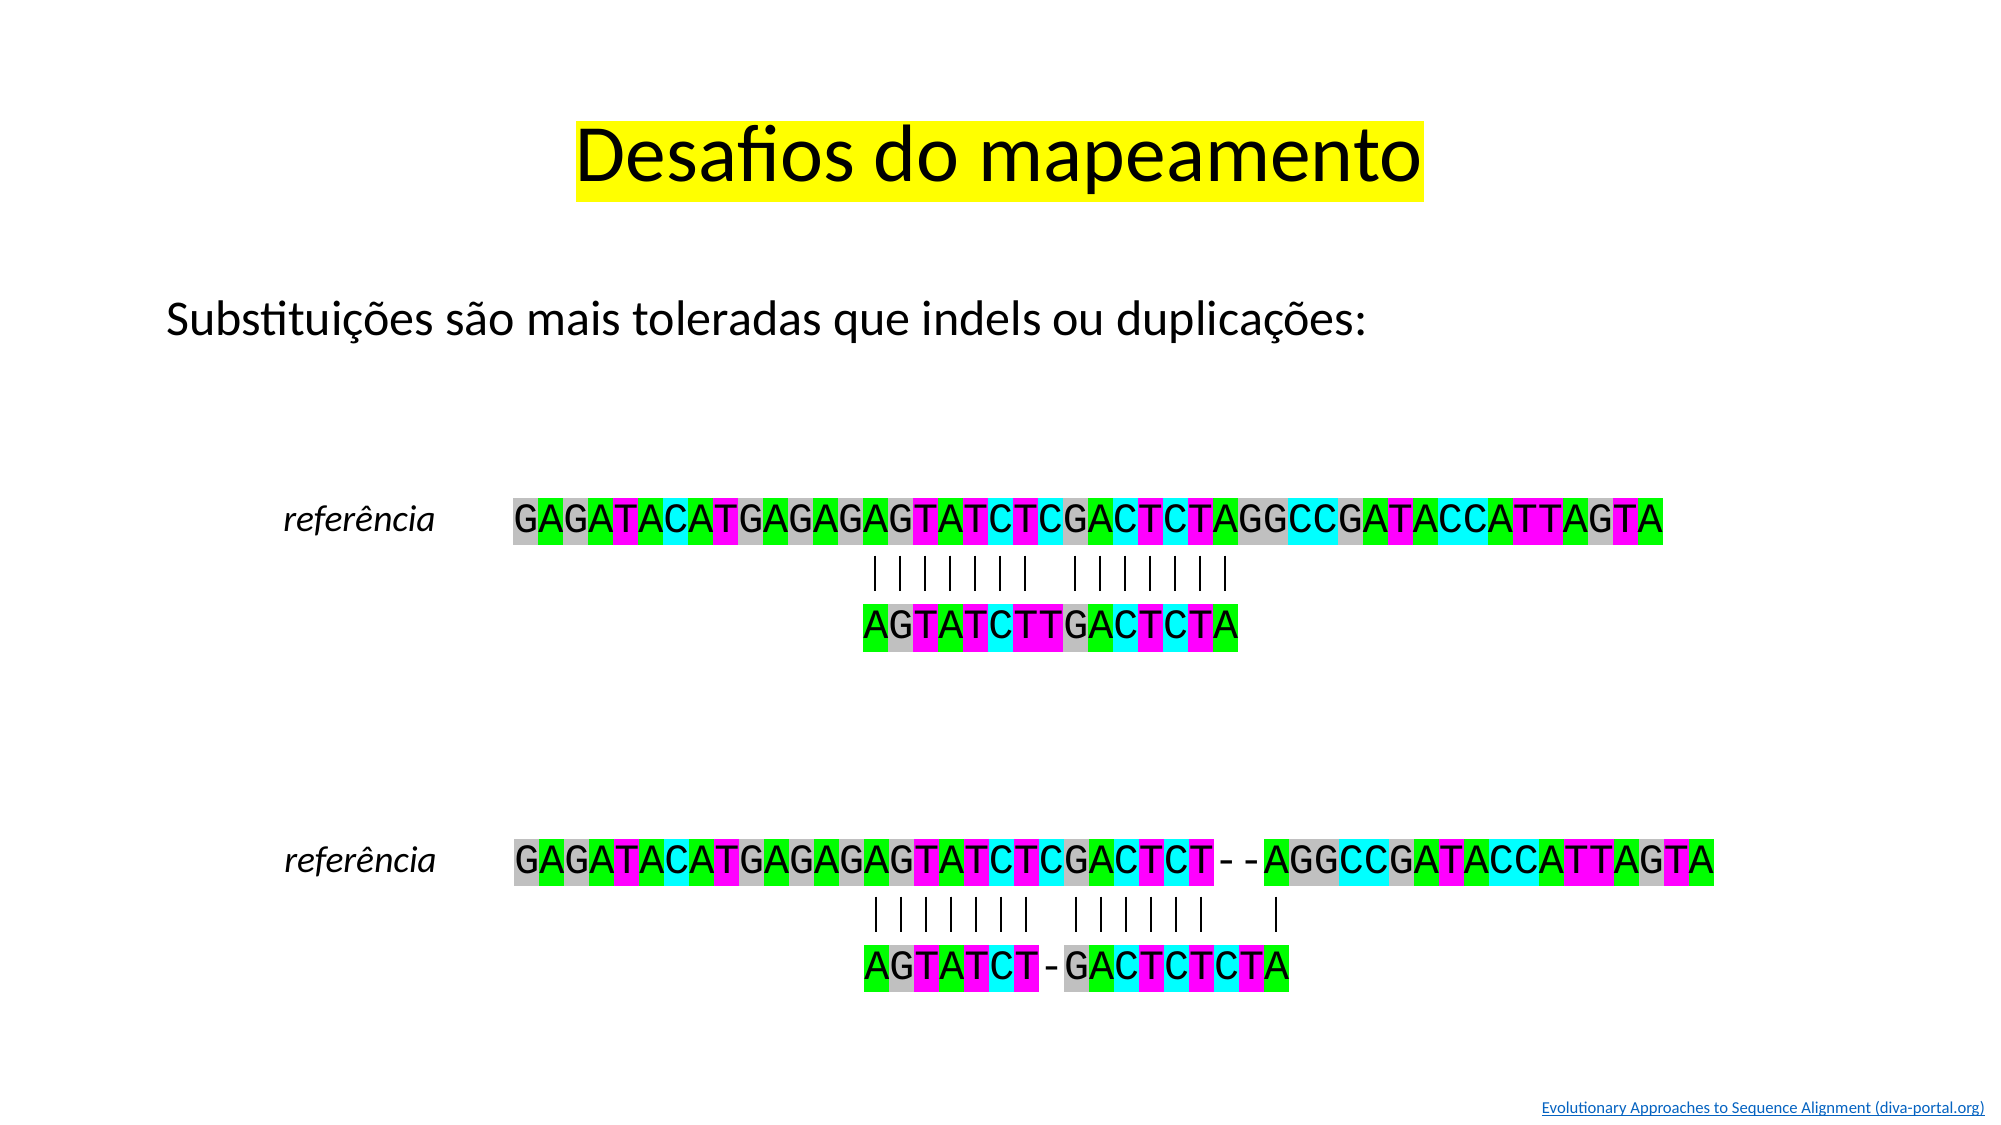

Desafios do mapeamento
Substituições são mais toleradas que indels ou duplicações:
referência
GAGATACATGAGAGAGTATCTCGACTCTAGGCCGATACCATTAGTA
AGTATCTTGACTCTA
referência
GAGATACATGAGAGAGTATCTCGACTCT--AGGCCGATACCATTAGTA
AGTATCT-GACTCTCTA
Evolutionary Approaches to Sequence Alignment (diva-portal.org)